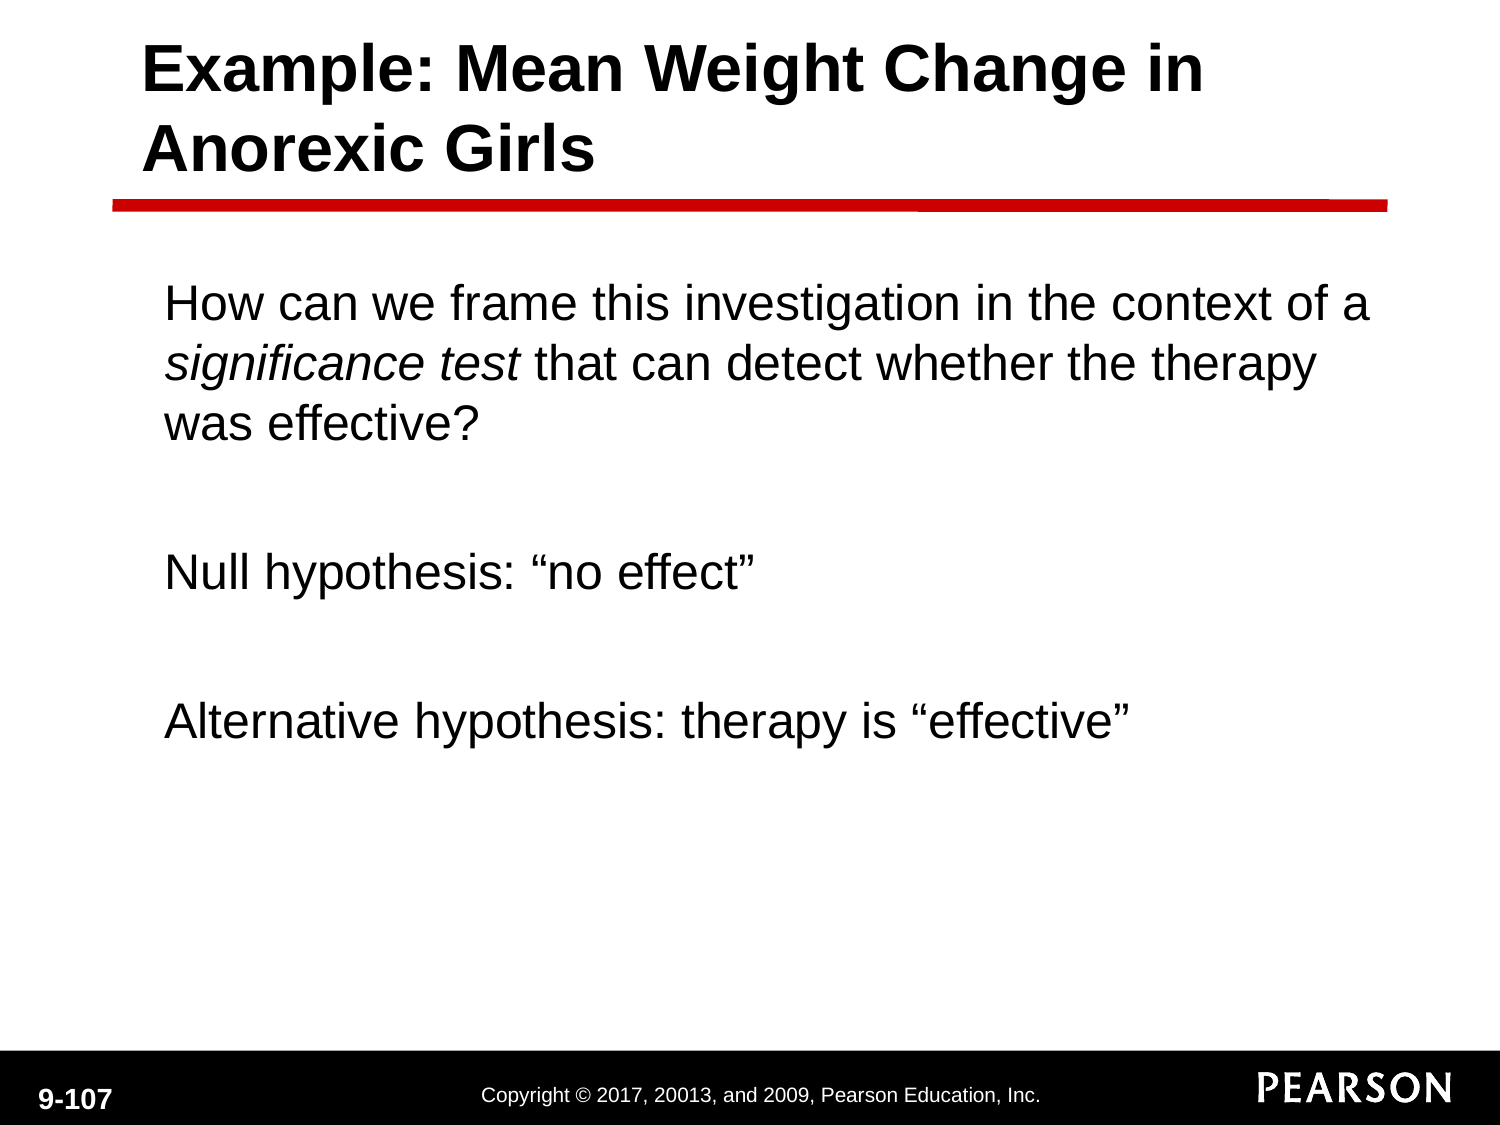

Example: Mean Weight Change in Anorexic Girls
How can we frame this investigation in the context of a significance test that can detect whether the therapy was effective?

Null hypothesis: “no effect”

Alternative hypothesis: therapy is “effective”